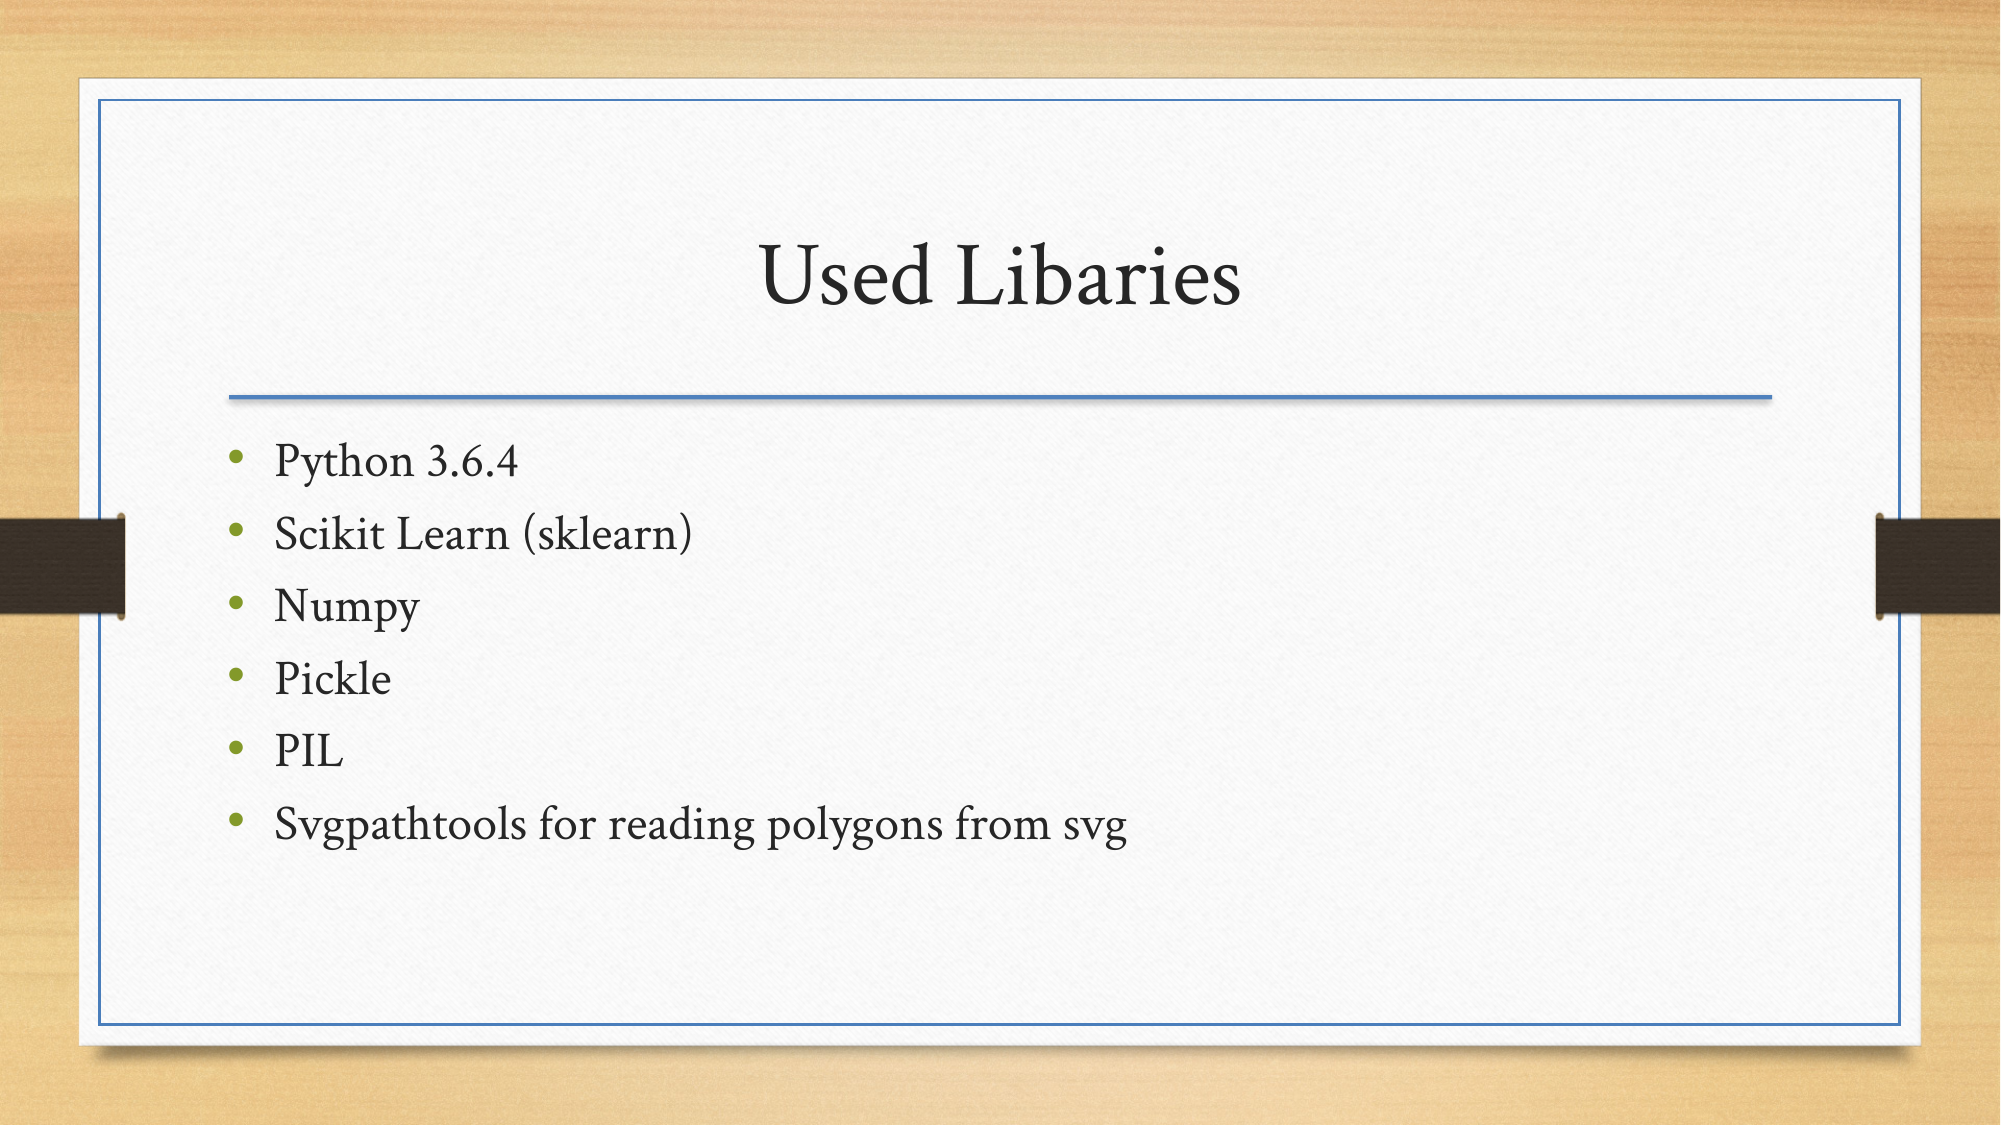

Used Libaries
Python 3.6.4
Scikit Learn (sklearn)
Numpy
Pickle
PIL
Svgpathtools for reading polygons from svg